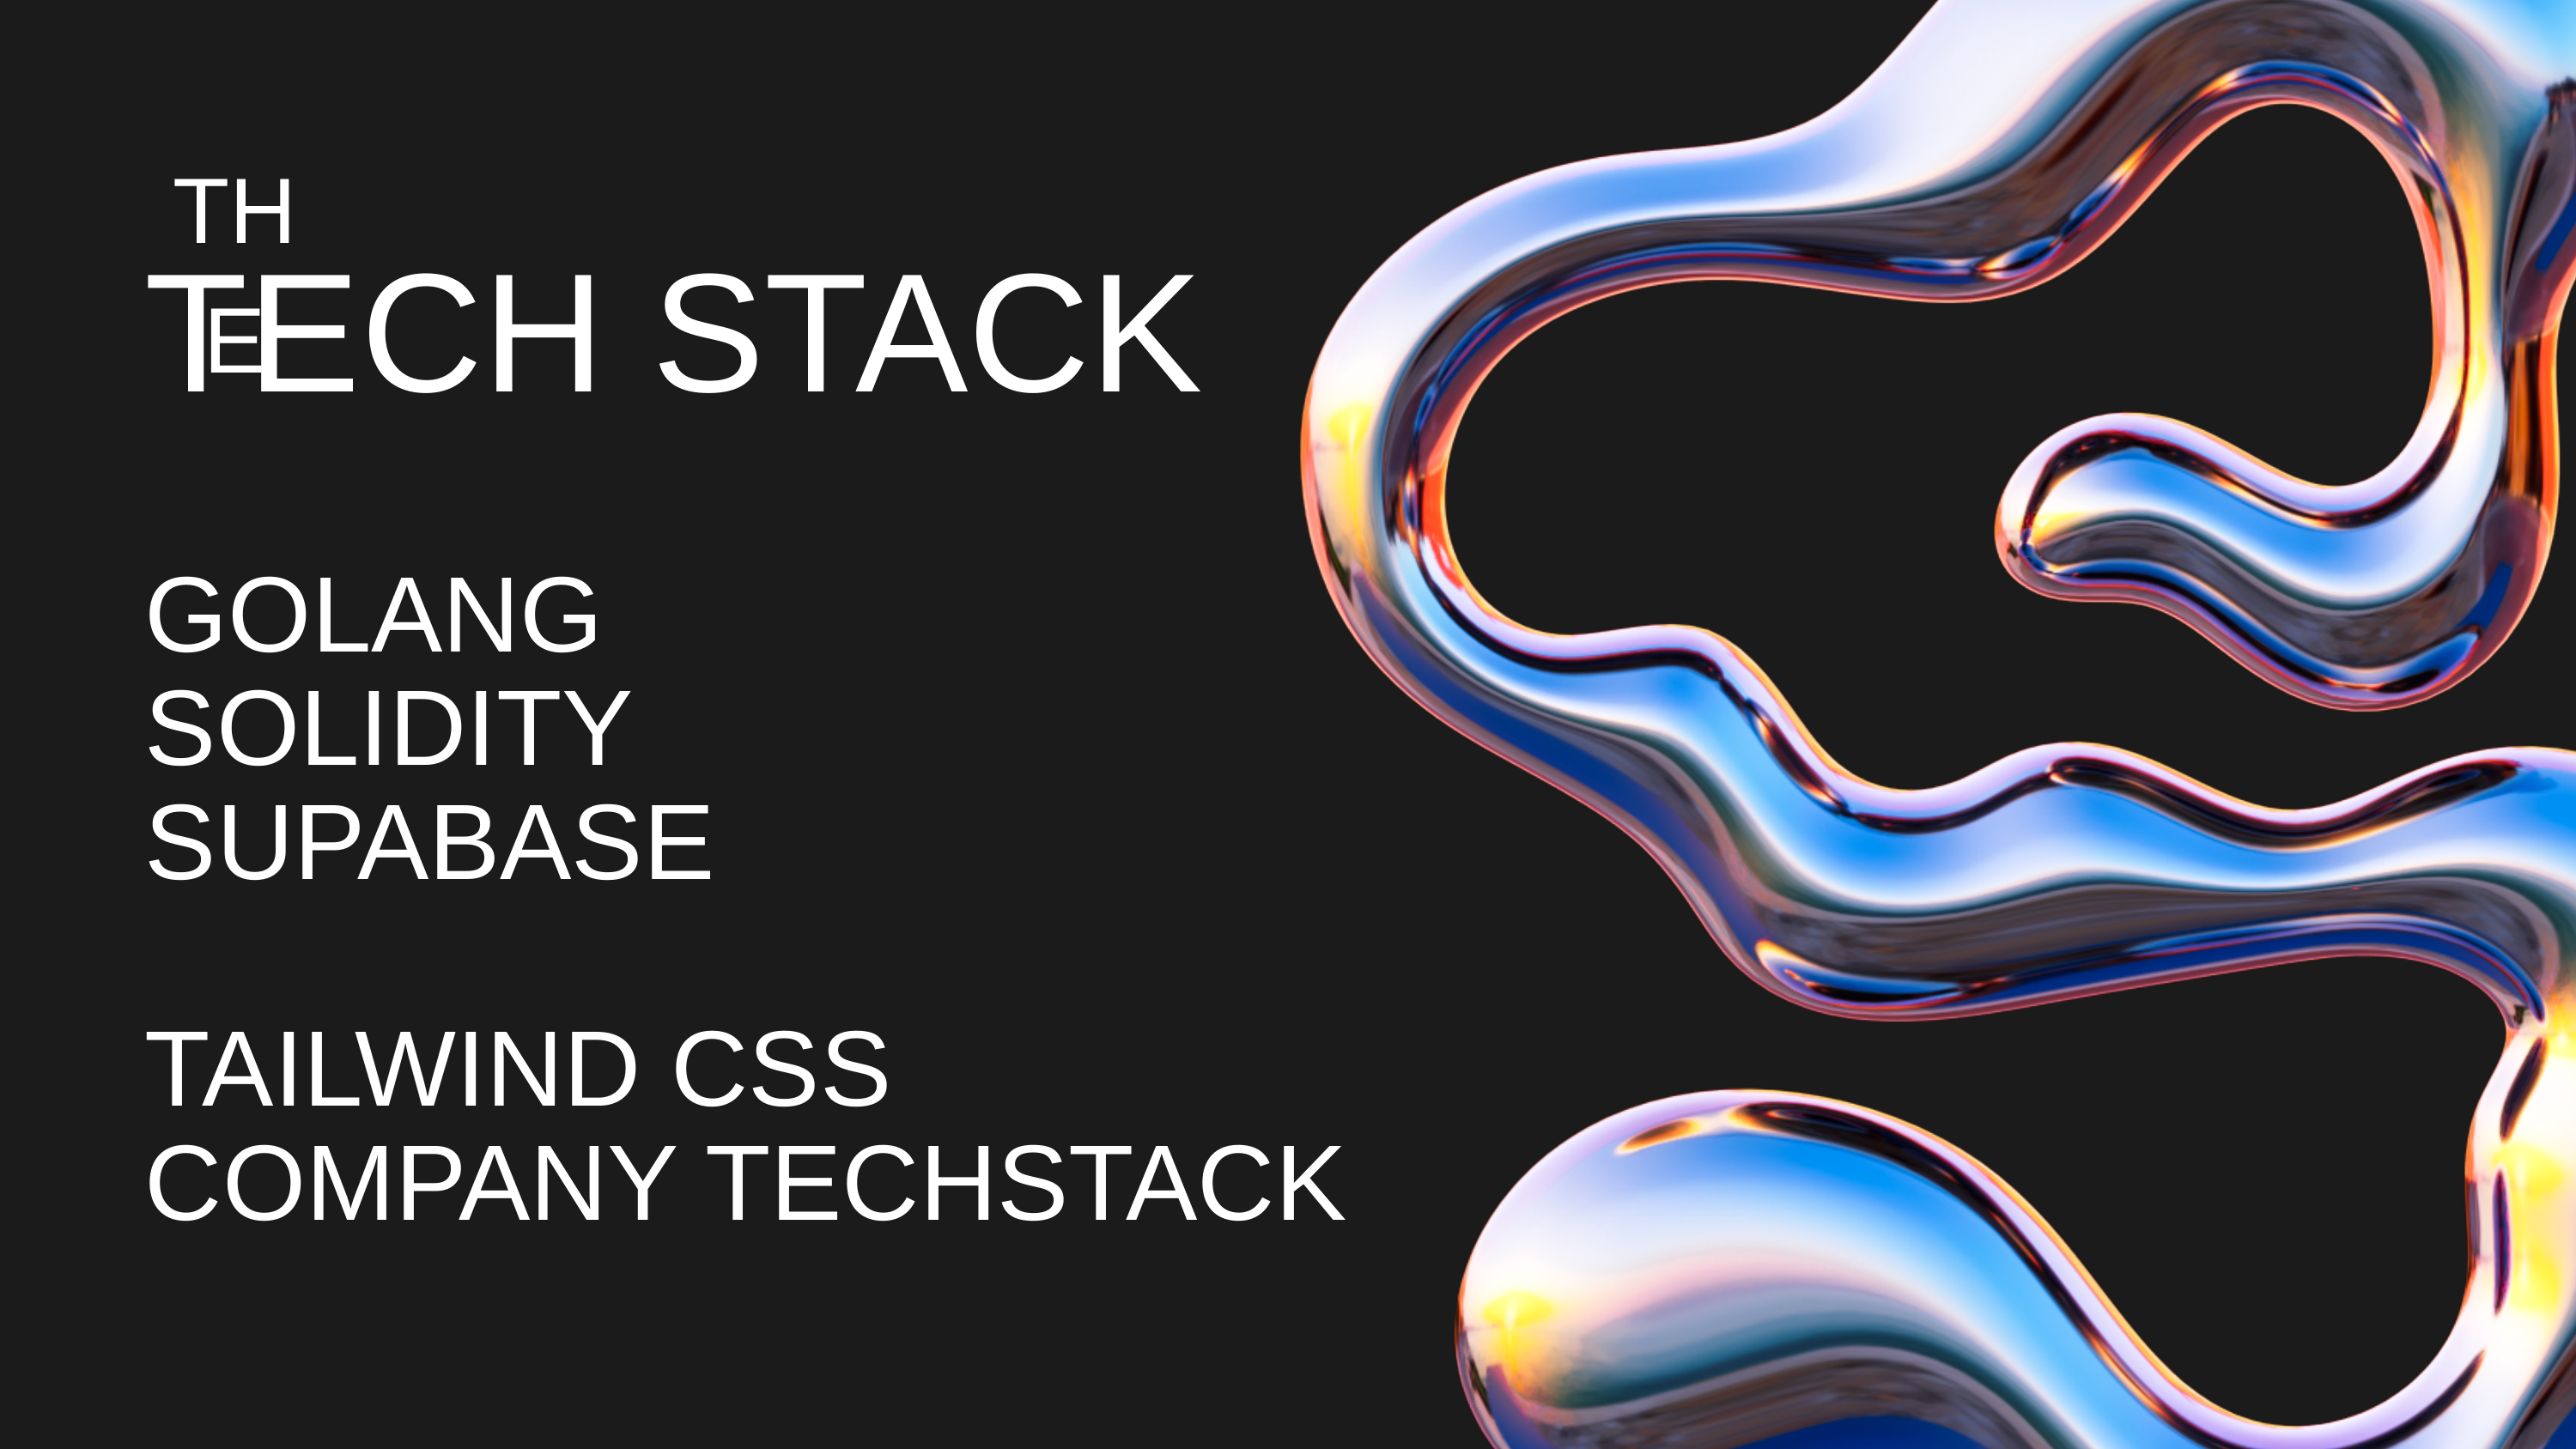

THE
TECH STACK
GOLANG
SOLIDITY
SUPABASE

TAILWIND CSS
COMPANY TECHSTACK